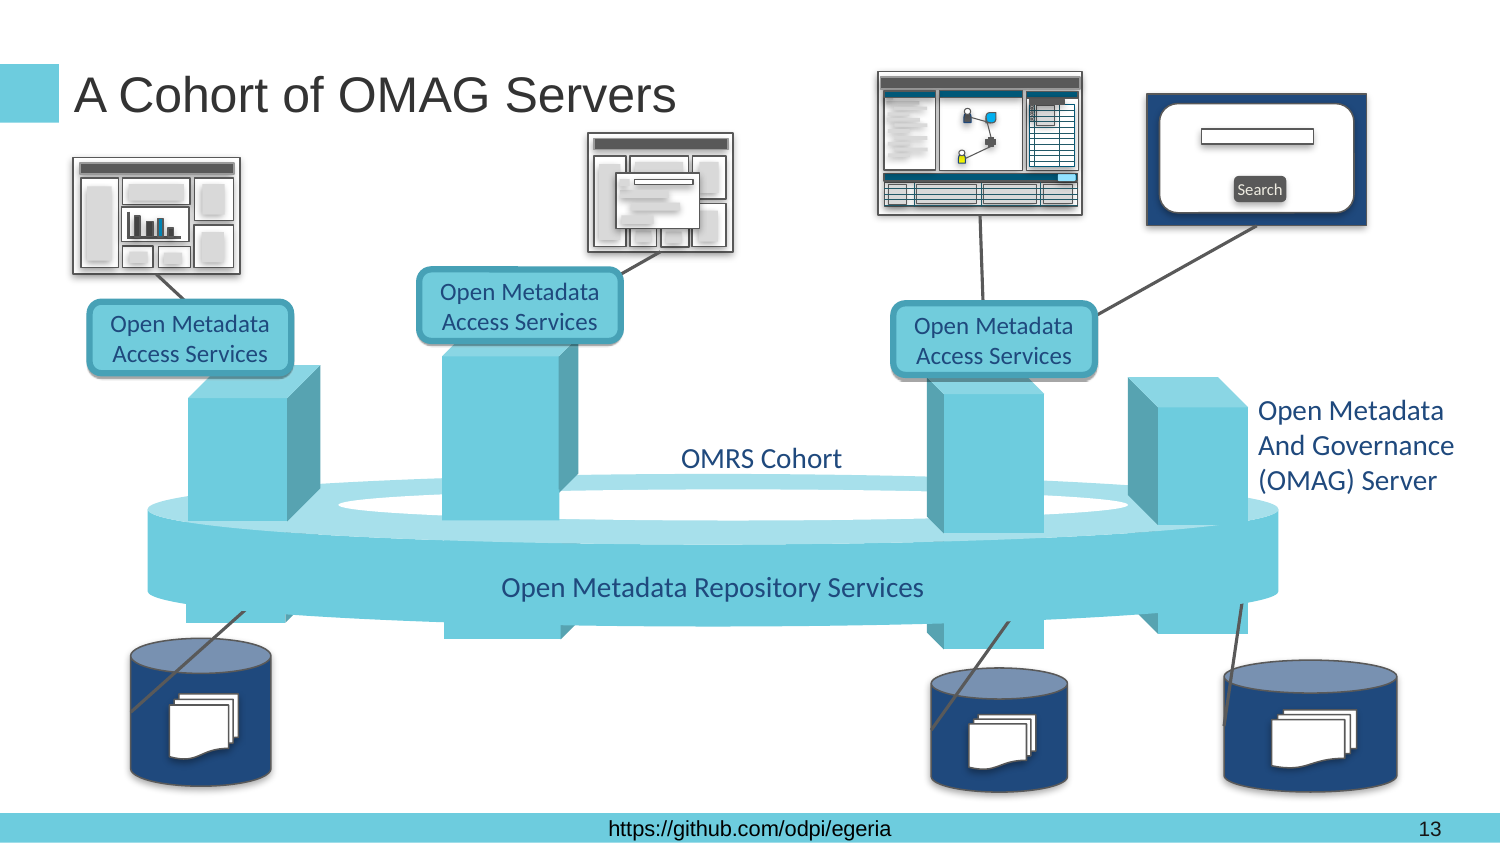

# A Cohort of OMAG Servers

Search

Open Metadata
Access Services
Open Metadata
Access Services
Open Metadata
Access Services

Open Metadata
And Governance
(OMAG) Server
OMRS Cohort

Open Metadata Repository Services

13